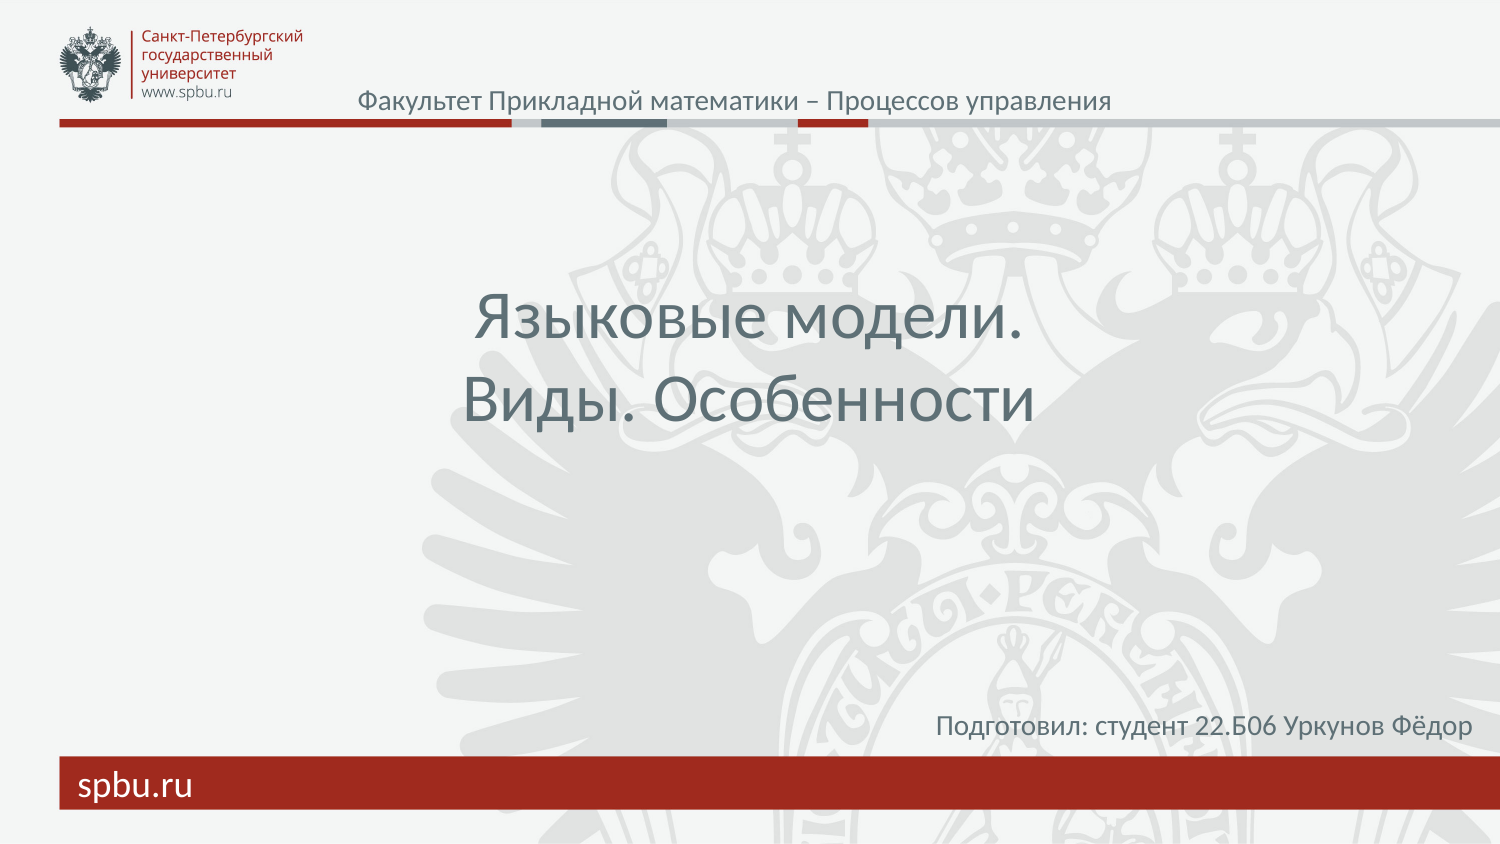

Факультет Прикладной математики – Процессов управления
# Языковые модели. Виды. Особенности
Подготовил: студент 22.Б06 Уркунов Фёдор